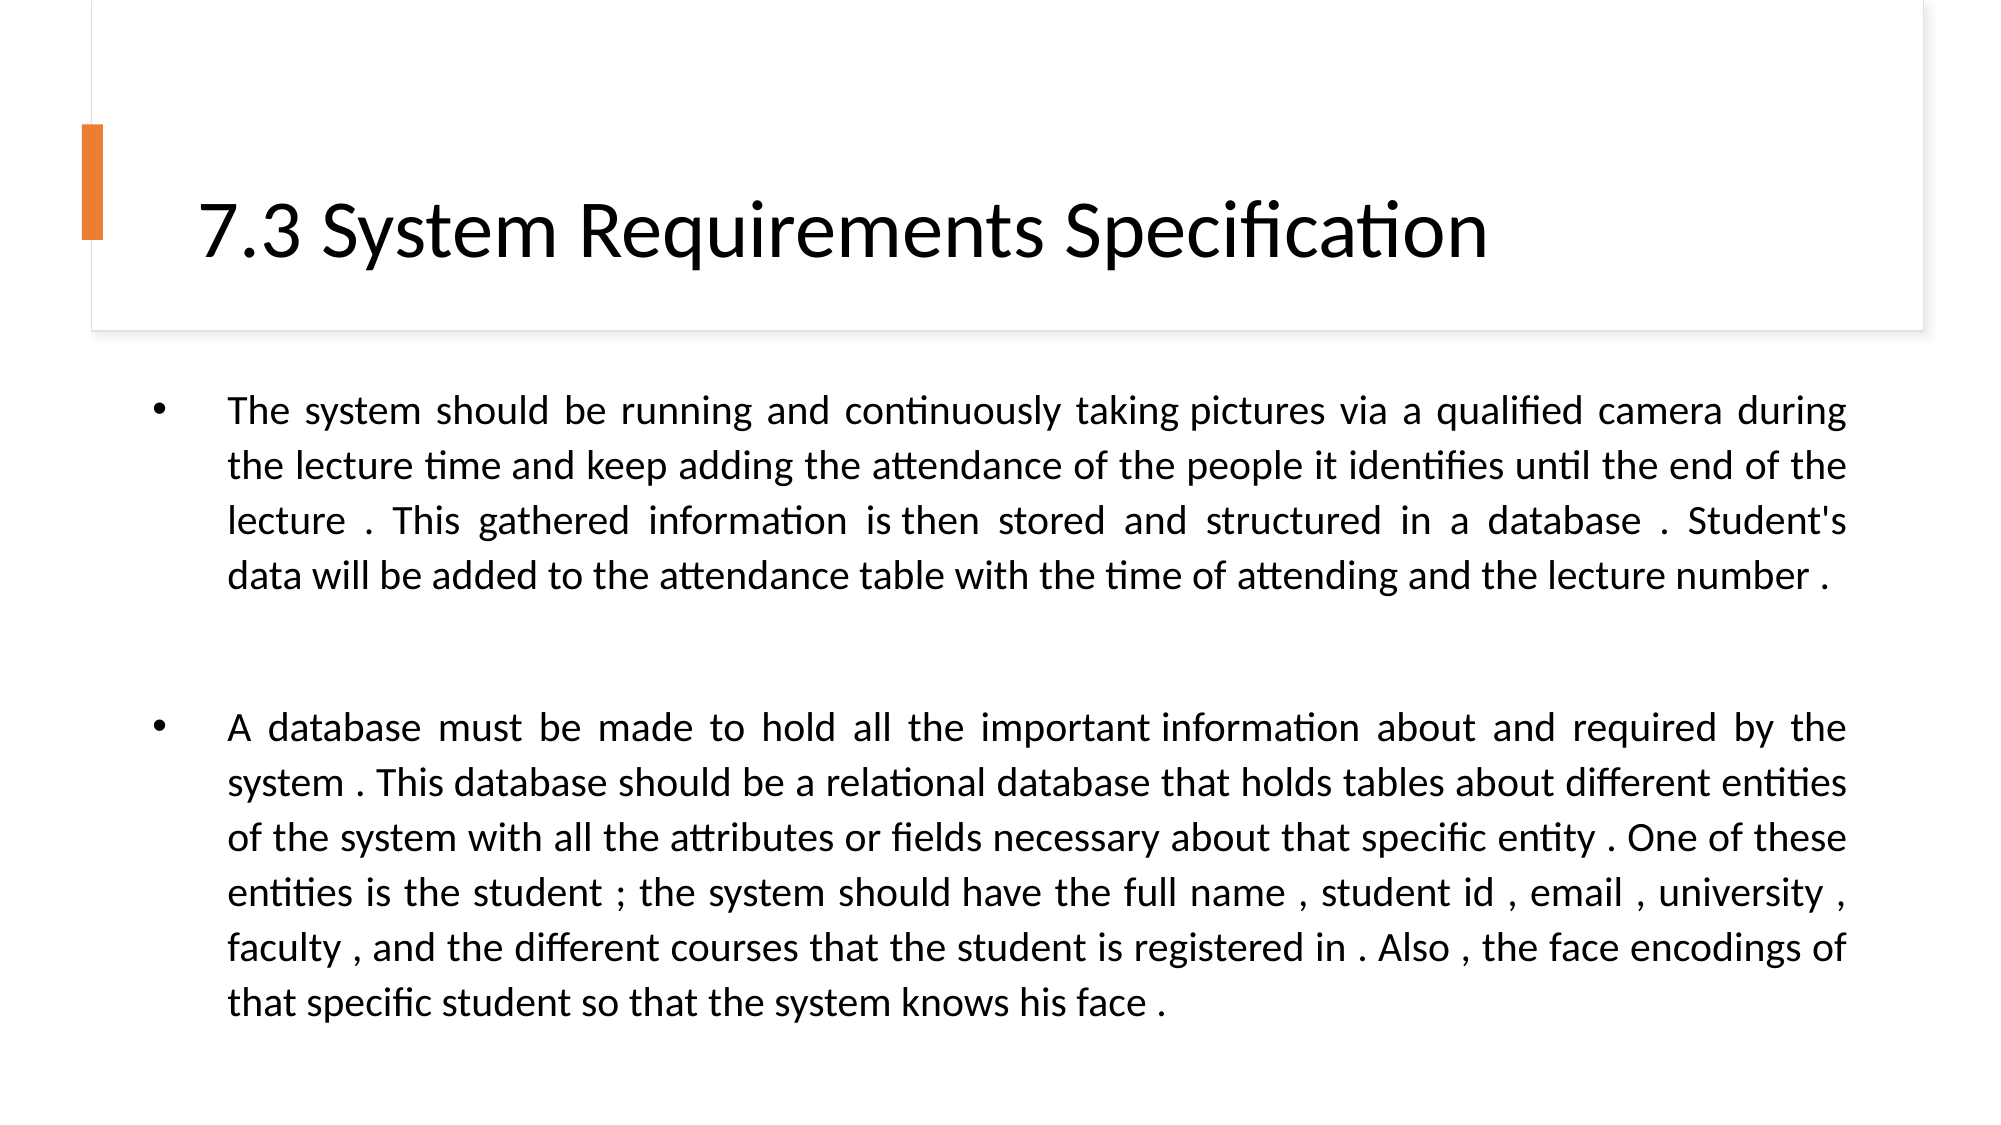

# 7.3 System Requirements Specification

The system should be running and continuously taking pictures via a qualified camera during the lecture time and keep adding the attendance of the people it identifies until the end of the lecture . This gathered information is then stored and structured in a database . Student's data will be added to the attendance table with the time of attending and the lecture number .

A database must be made to hold all the important information about and required by the system . This database should be a relational database that holds tables about different entities of the system with all the attributes or fields necessary about that specific entity . One of these entities is the student ; the system should have the full name , student id , email , university , faculty , and the different courses that the student is registered in . Also , the face encodings of that specific student so that the system knows his face .